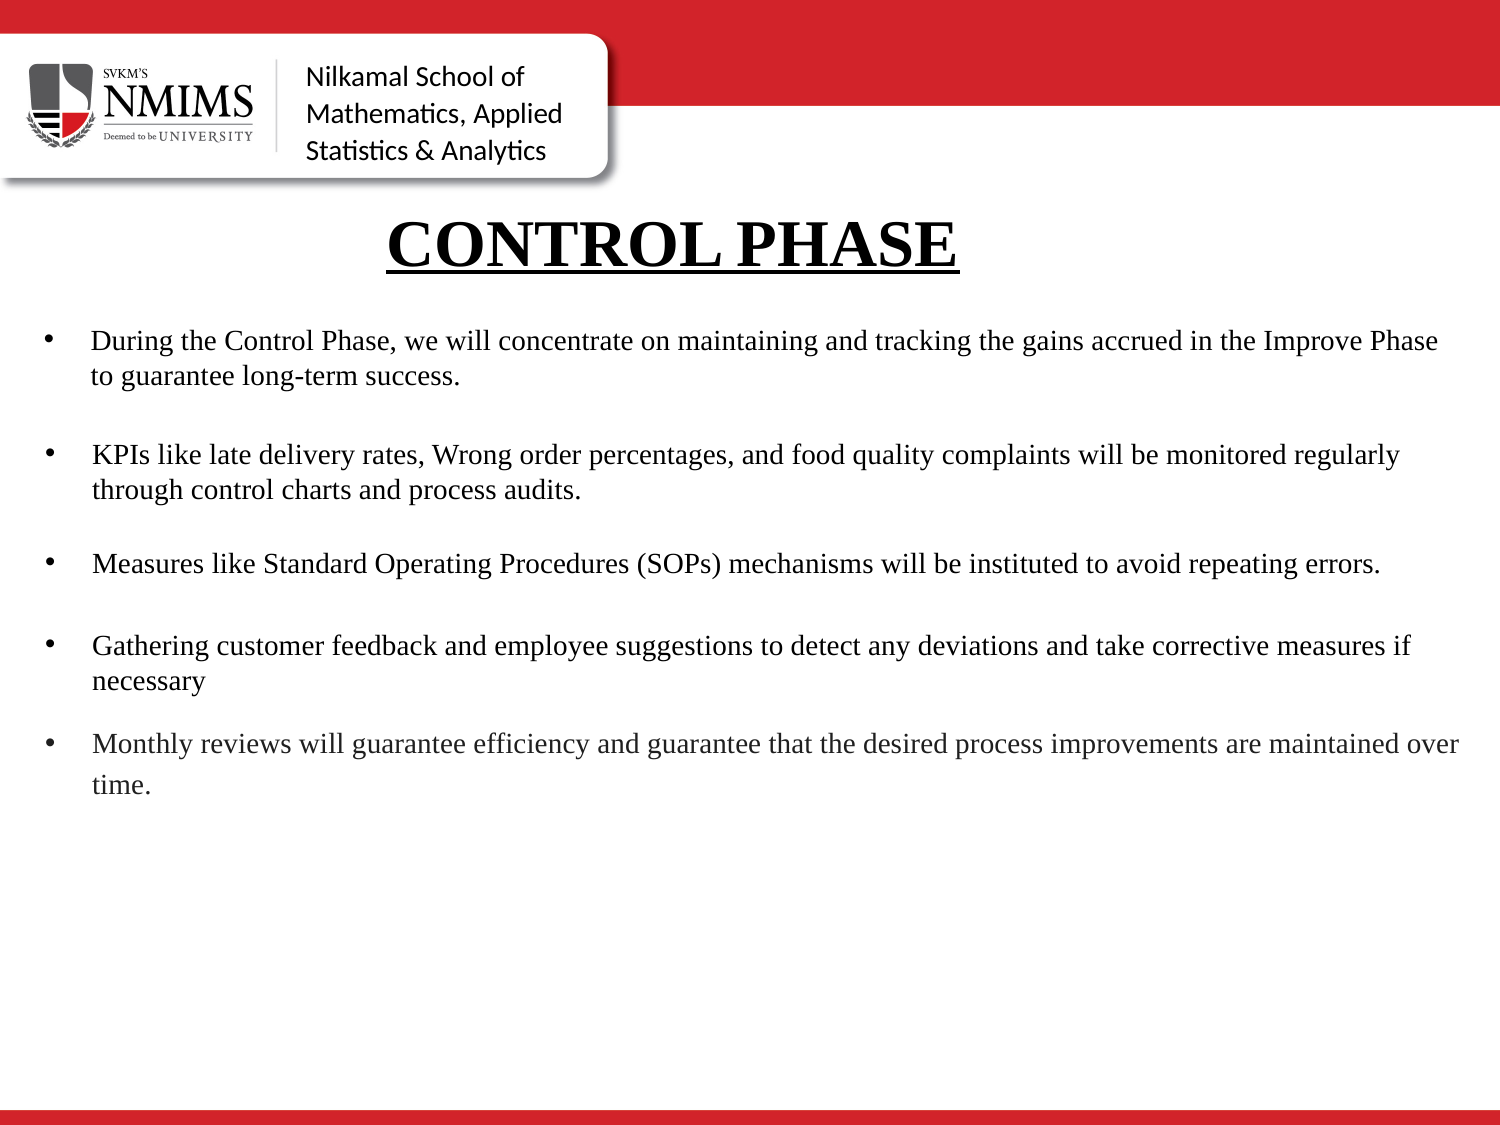

Nilkamal School of Mathematics, Applied Statistics & Analytics
# CONTROL PHASE
During the Control Phase, we will concentrate on maintaining and tracking the gains accrued in the Improve Phase to guarantee long-term success.
KPIs like late delivery rates, Wrong order percentages, and food quality complaints will be monitored regularly through control charts and process audits.
Measures like Standard Operating Procedures (SOPs) mechanisms will be instituted to avoid repeating errors.
Gathering customer feedback and employee suggestions to detect any deviations and take corrective measures if necessary
Monthly reviews will guarantee efficiency and guarantee that the desired process improvements are maintained over time.